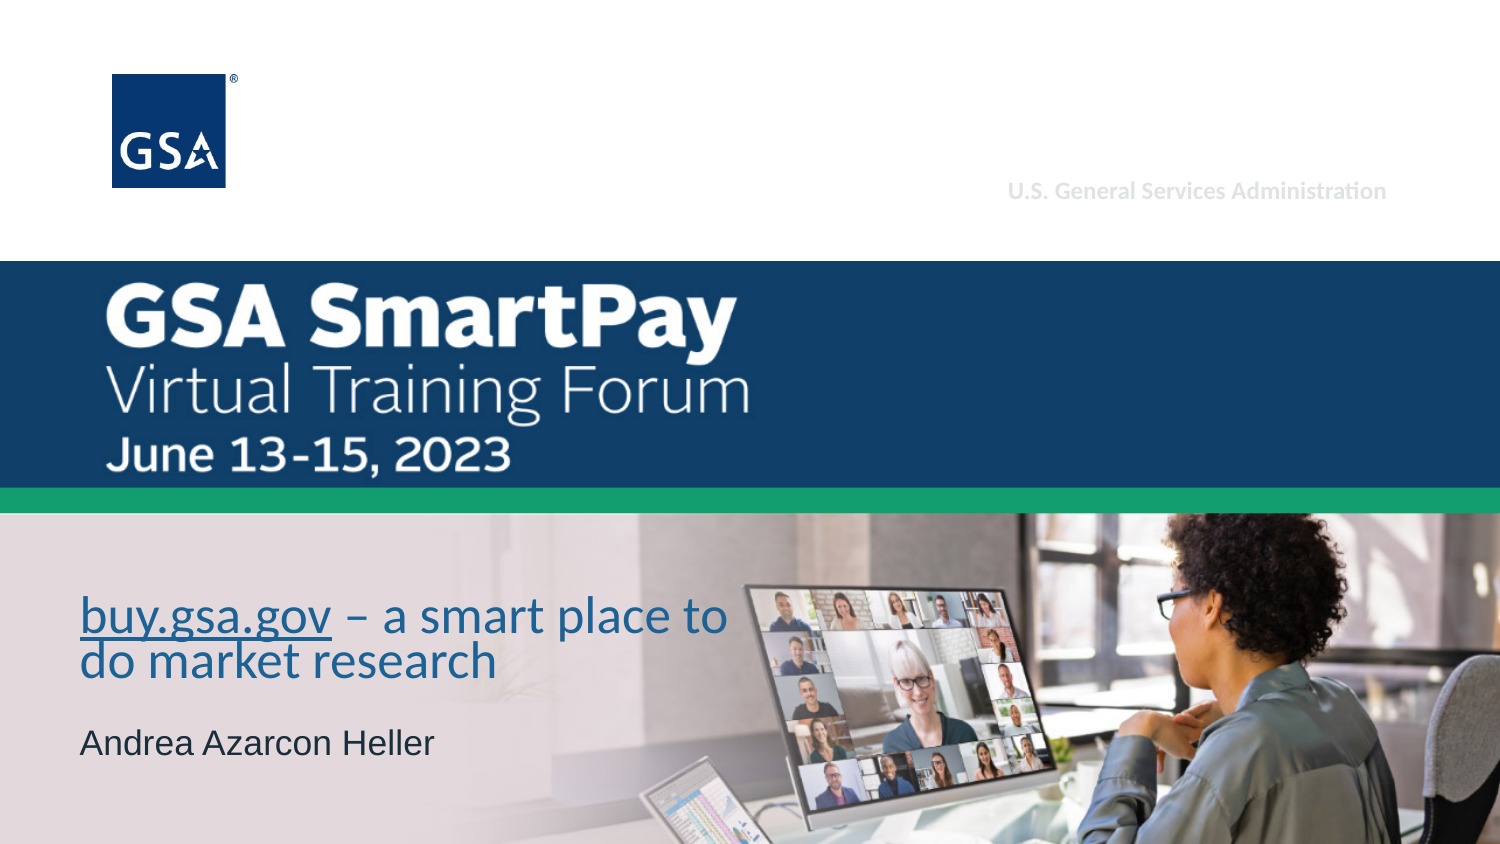

# buy.gsa.gov – a smart place to do market research Andrea Azarcon Heller